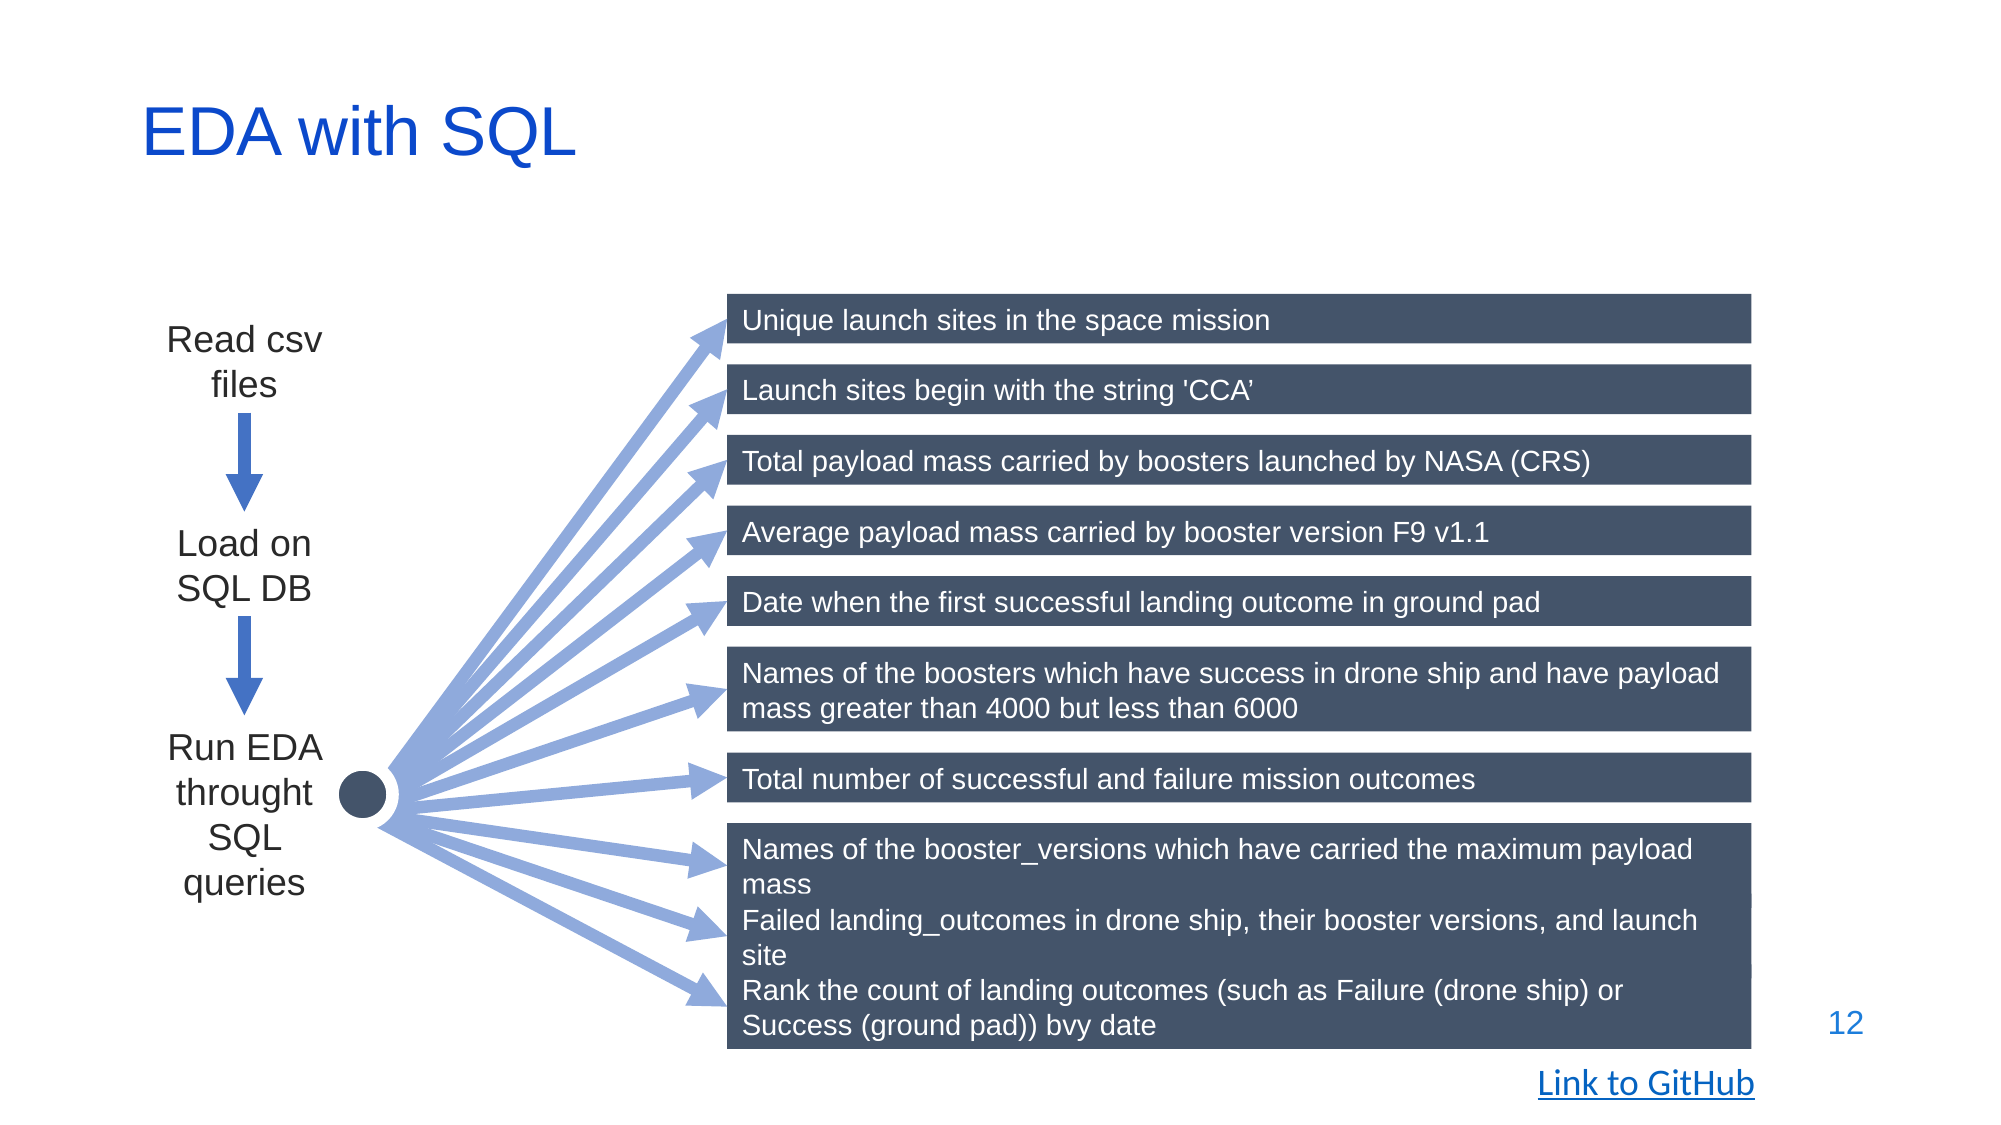

EDA with SQL
Unique launch sites in the space mission
Read csv files
Launch sites begin with the string 'CCA’
Total payload mass carried by boosters launched by NASA (CRS)
Average payload mass carried by booster version F9 v1.1
Load on SQL DB
Date when the first successful landing outcome in ground pad
Names of the boosters which have success in drone ship and have payload mass greater than 4000 but less than 6000
Run EDA throught SQL queries
Total number of successful and failure mission outcomes

Names of the booster_versions which have carried the maximum payload mass
Failed landing_outcomes in drone ship, their booster versions, and launch site
Rank the count of landing outcomes (such as Failure (drone ship) or Success (ground pad)) bvy date
12
Link to GitHub